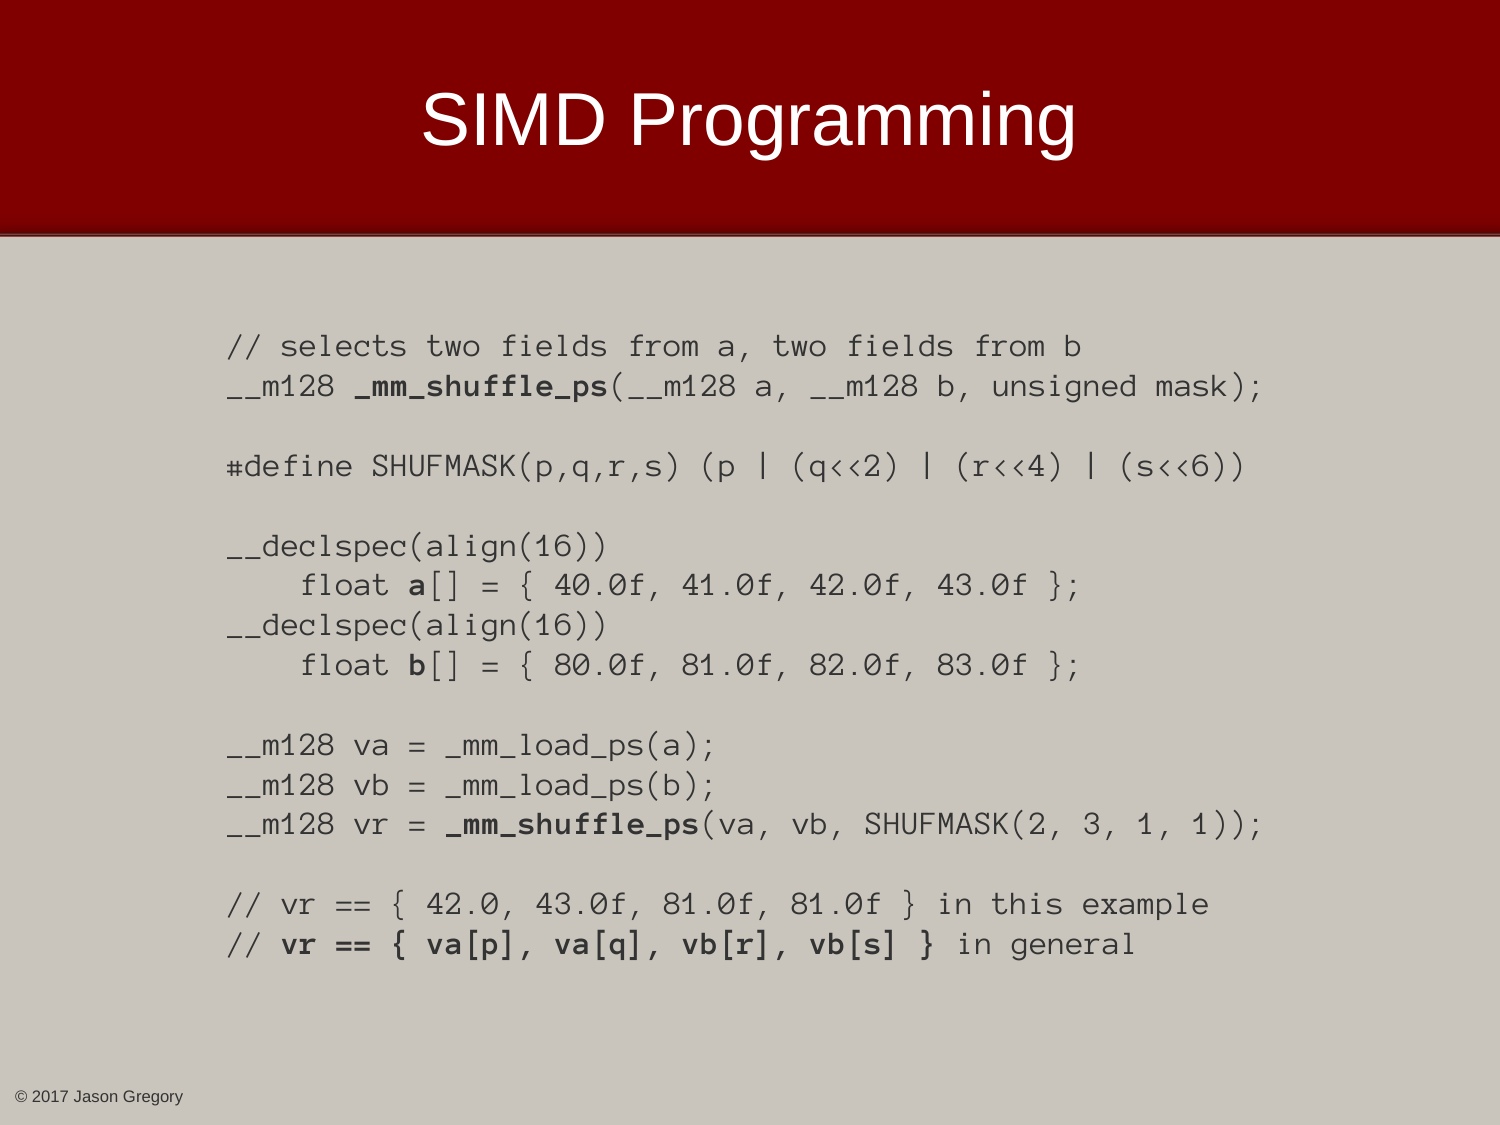

# SIMD Programming
// selects two fields from a, two fields from b
__m128 _mm_shuffle_ps(__m128 a, __m128 b, unsigned mask);

#define SHUFMASK(p,q,r,s) (p | (q<<2) | (r<<4) | (s<<6))
__declspec(align(16))
    float a[] = { 40.0f, 41.0f, 42.0f, 43.0f };
__declspec(align(16))
    float b[] = { 80.0f, 81.0f, 82.0f, 83.0f };

__m128 va = _mm_load_ps(a);
__m128 vb = _mm_load_ps(b);
__m128 vr = _mm_shuffle_ps(va, vb, SHUFMASK(2, 3, 1, 1));

// vr == { 42.0, 43.0f, 81.0f, 81.0f } in this example
// vr == { va[p], va[q], vb[r], vb[s] } in general
© 2017 Jason Gregory